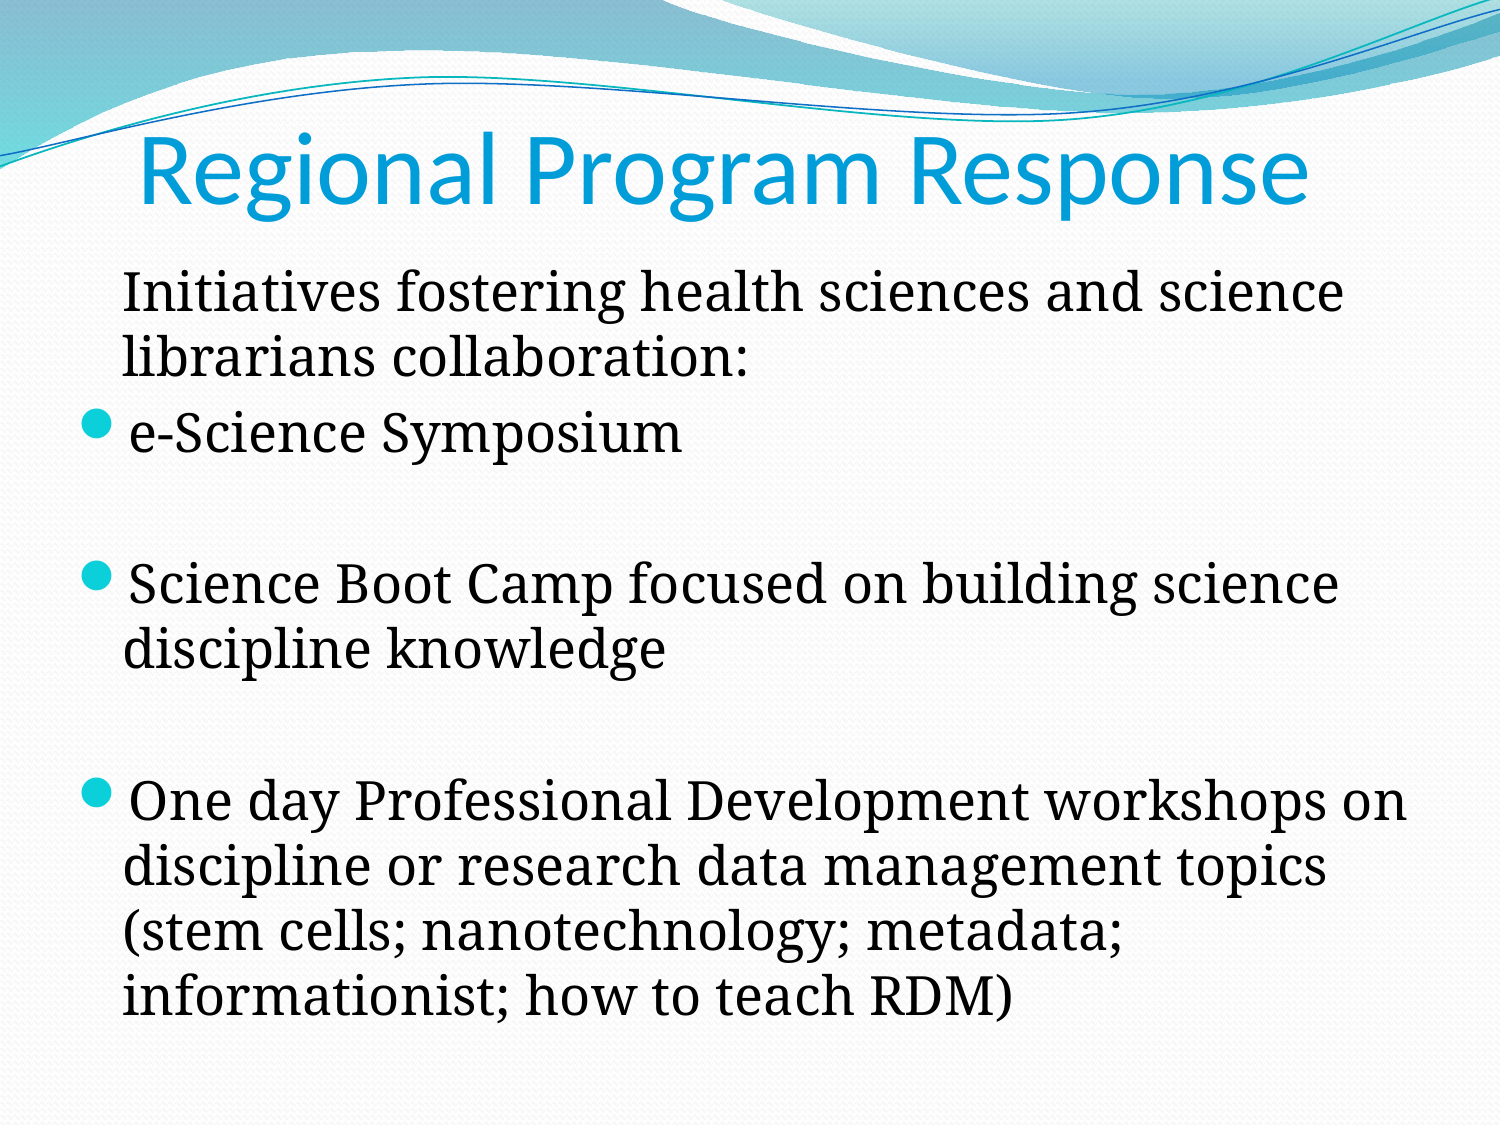

# Regional Program Response
 	Initiatives fostering health sciences and science librarians collaboration:
e-Science Symposium

Science Boot Camp focused on building science discipline knowledge

One day Professional Development workshops on discipline or research data management topics (stem cells; nanotechnology; metadata; informationist; how to teach RDM)